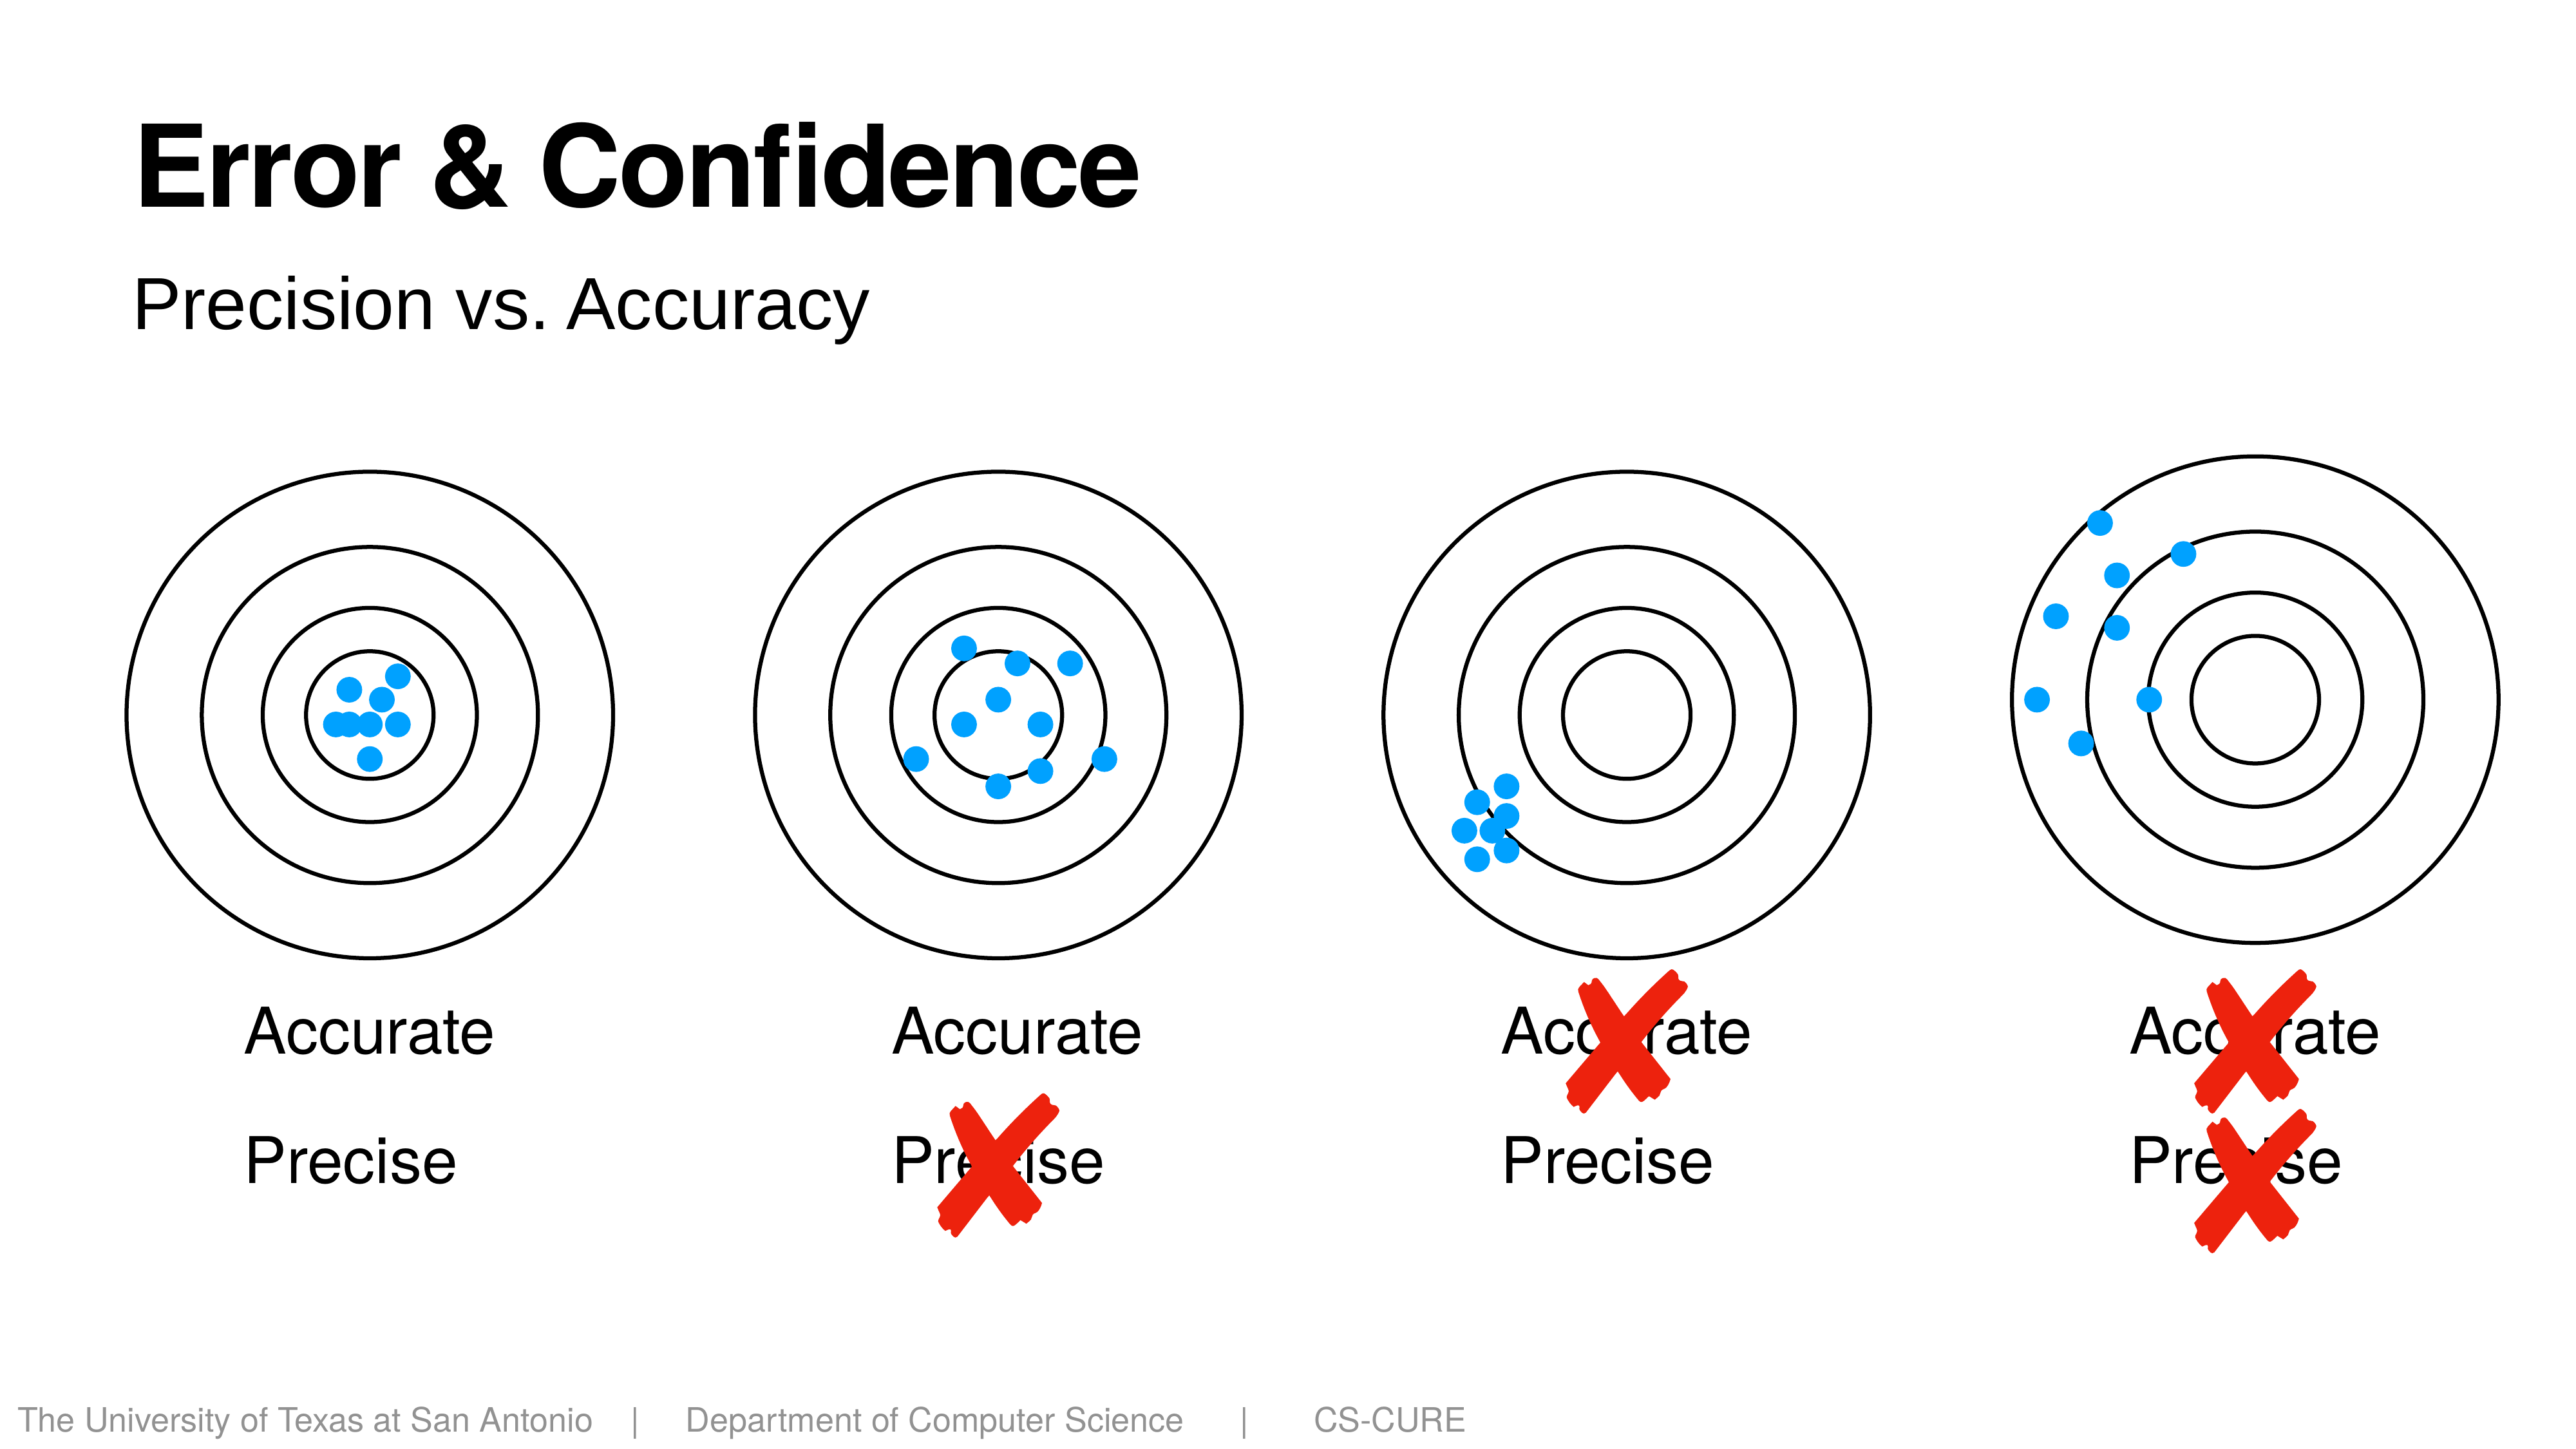

# Error & Confidence
Precision vs. Accuracy

Accurate
Precise

Accurate
Precise

Accurate
Precise

Accurate
Precise
15